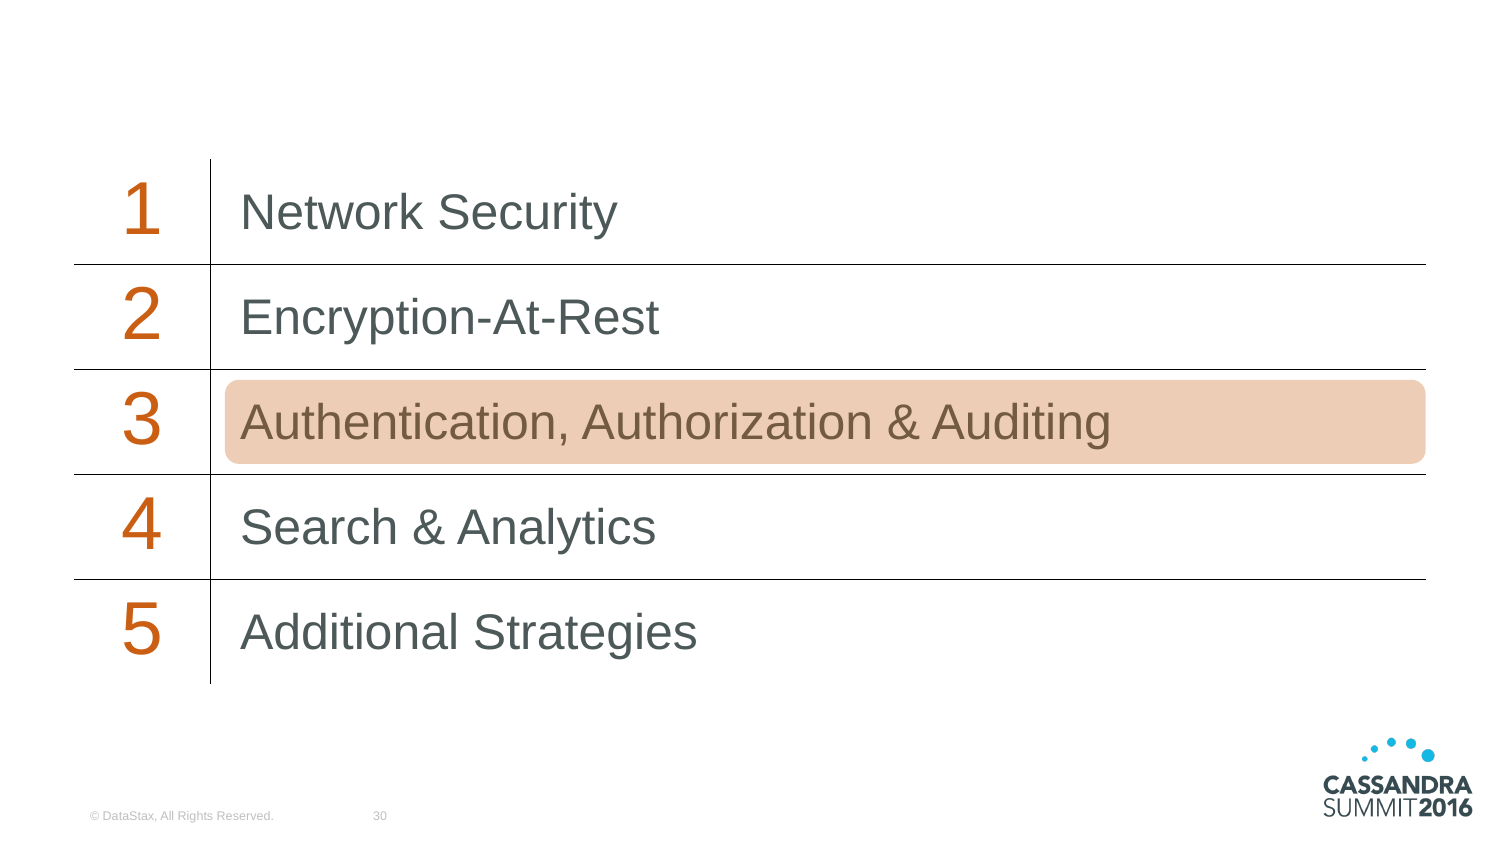

| 1 | Network Security |
| --- | --- |
| 2 | Encryption-At-Rest |
| 3 | Authentication, Authorization & Auditing |
| 4 | Search & Analytics |
| 5 | Additional Strategies |

© DataStax, All Rights Reserved.
30